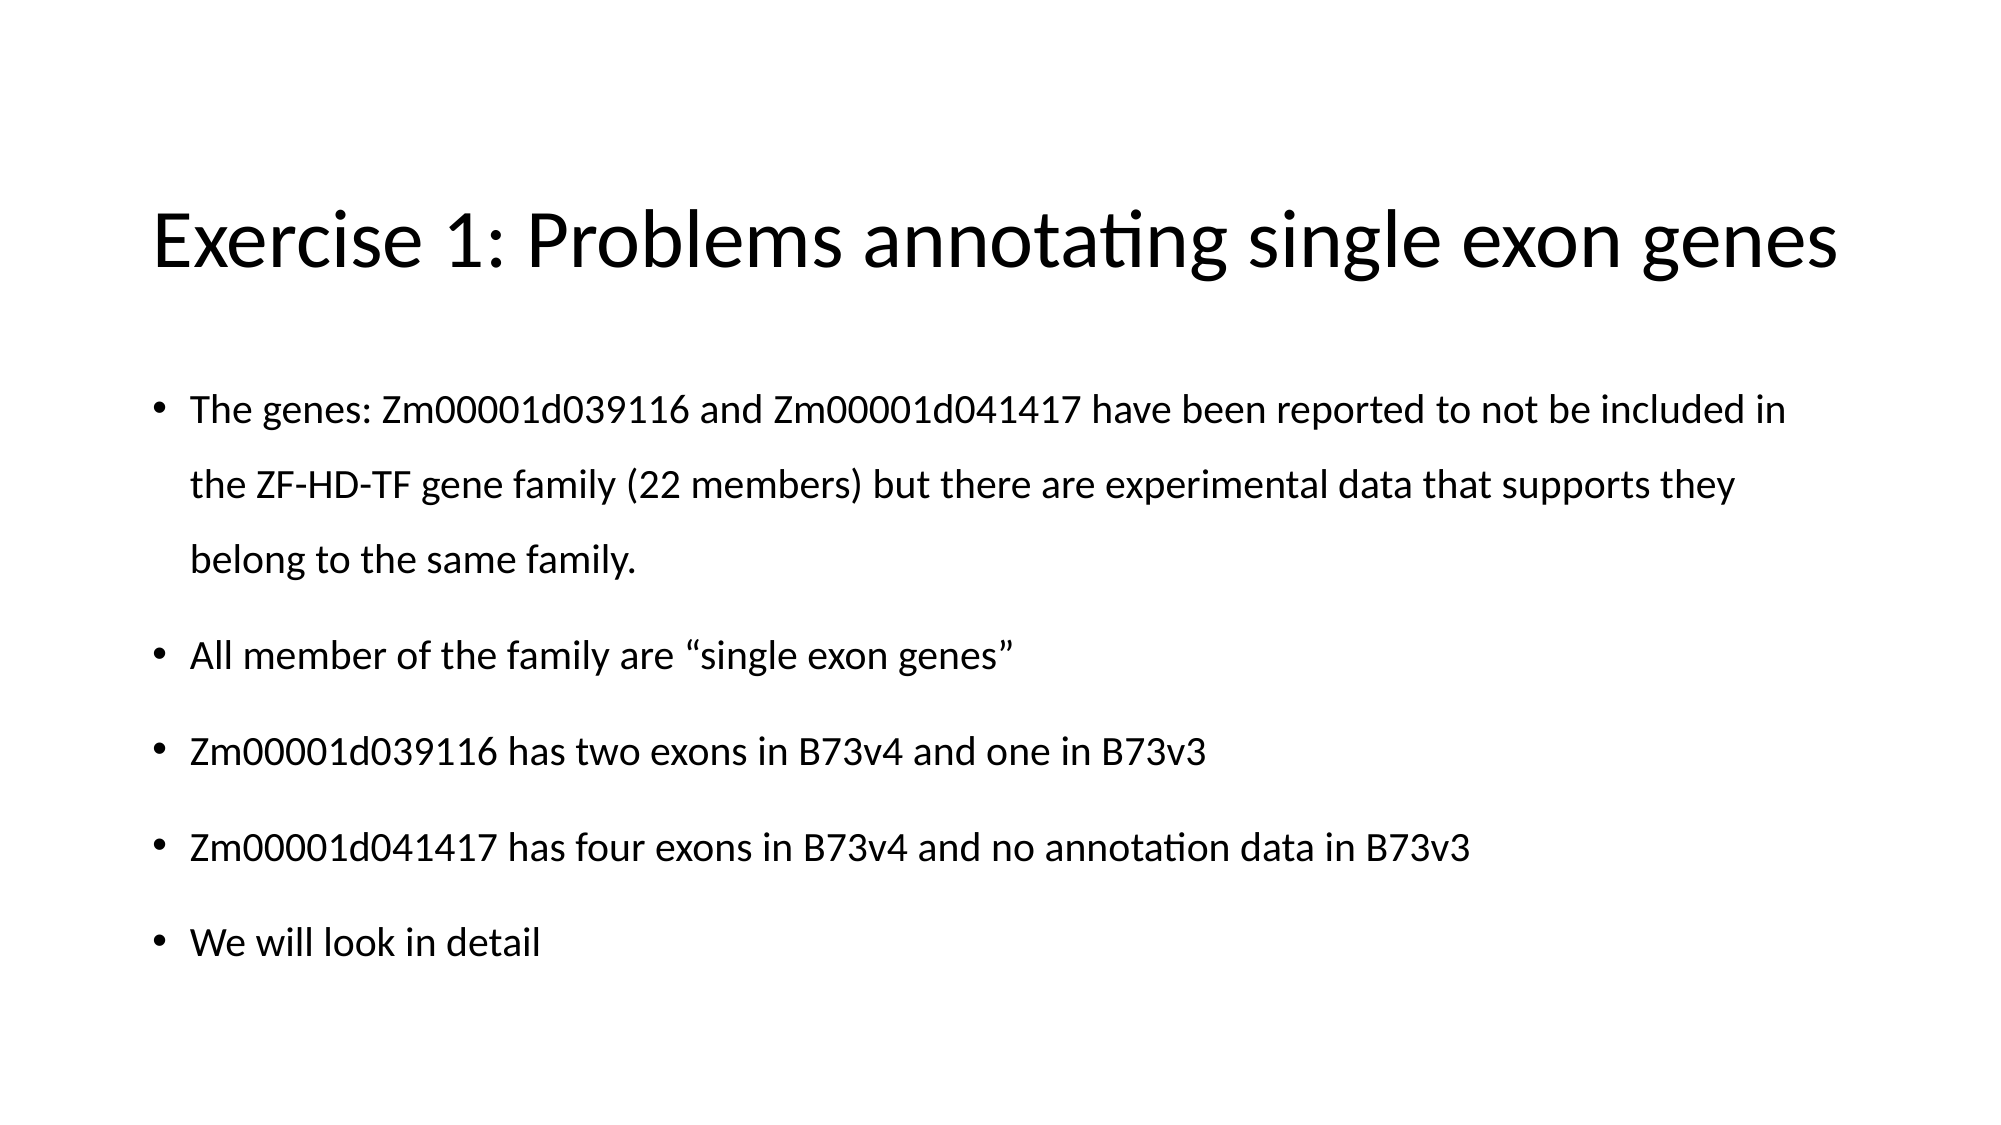

# Exercise 1: Problems annotating single exon genes
The genes: Zm00001d039116 and Zm00001d041417 have been reported to not be included in the ZF-HD-TF gene family (22 members) but there are experimental data that supports they belong to the same family.
All member of the family are “single exon genes”
Zm00001d039116 has two exons in B73v4 and one in B73v3
Zm00001d041417 has four exons in B73v4 and no annotation data in B73v3
We will look in detail